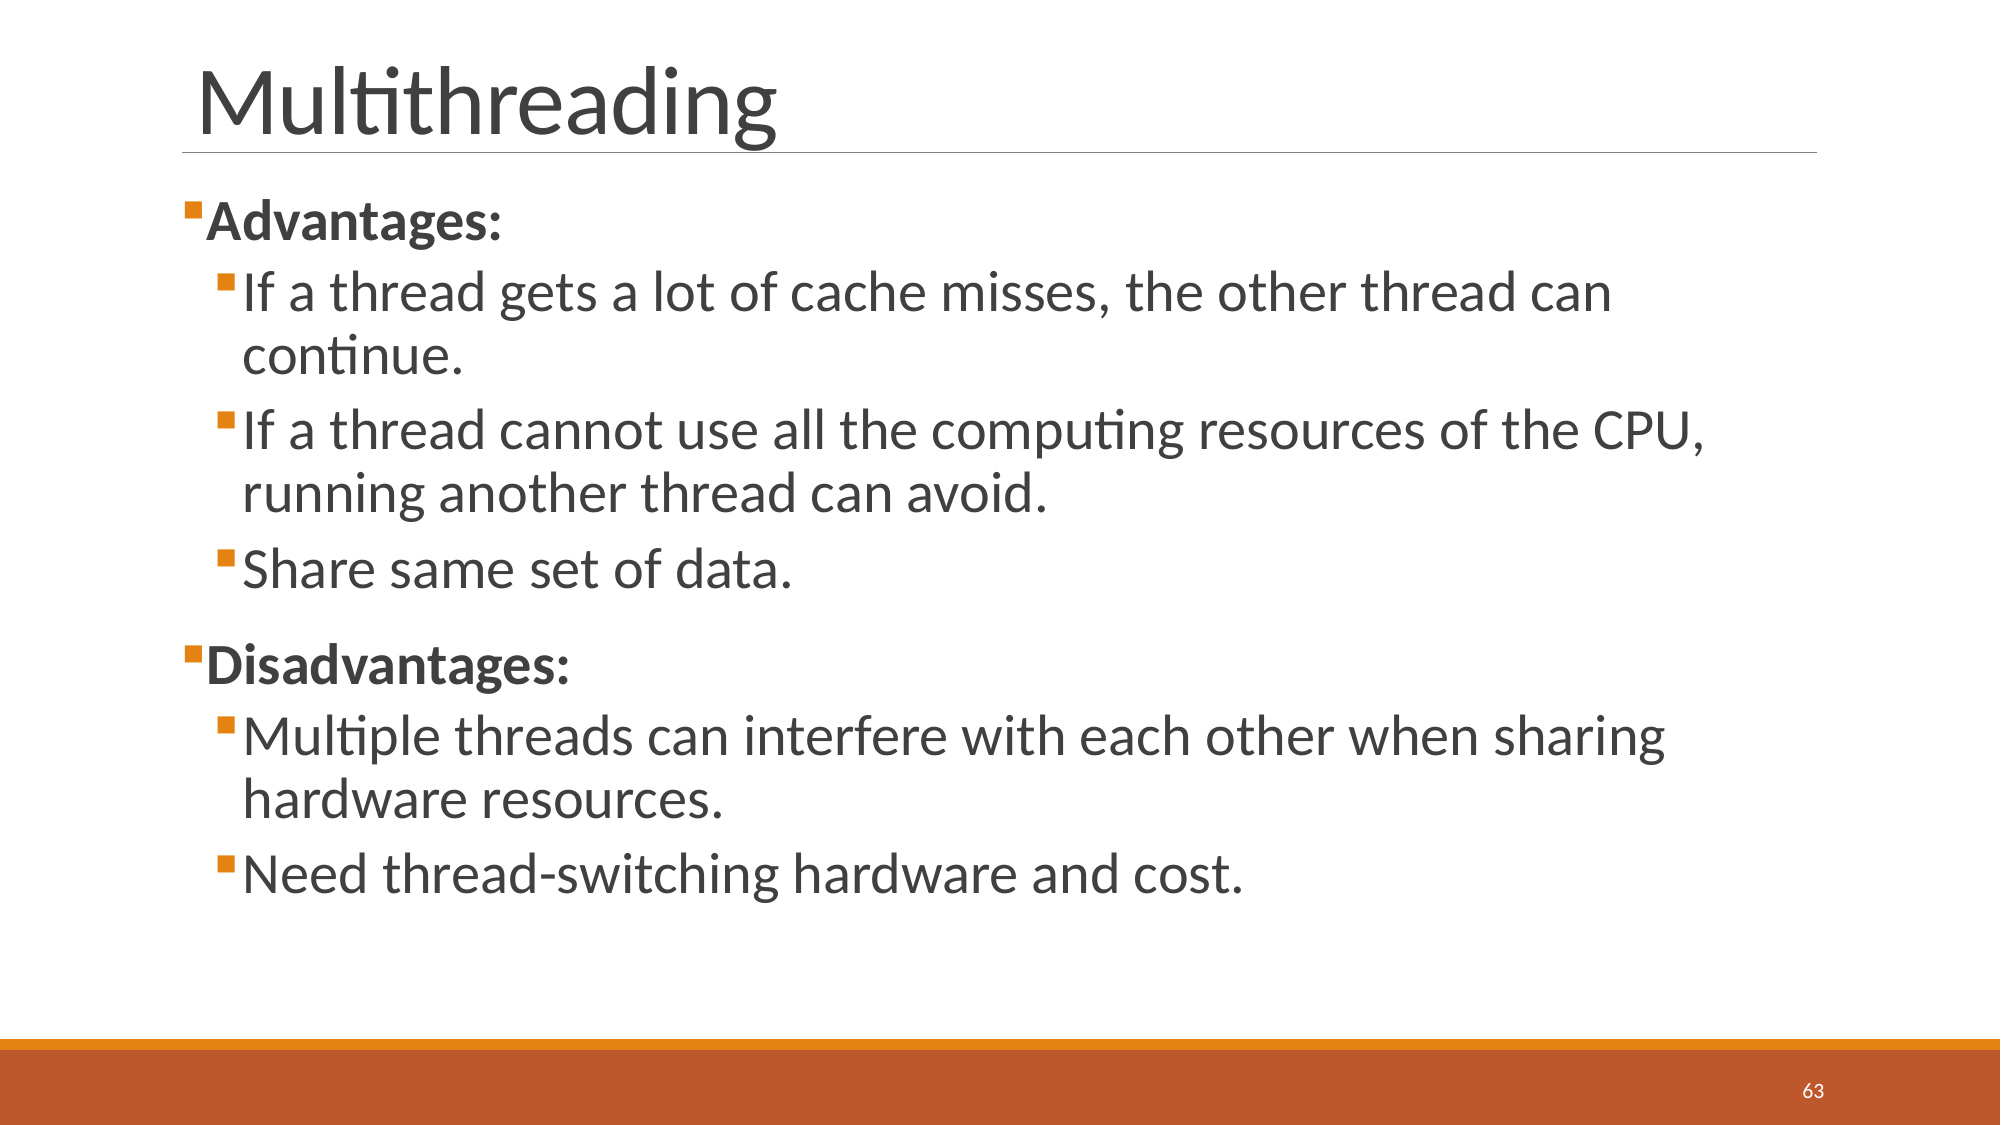

# Multithreading
Advantages:
If a thread gets a lot of cache misses, the other thread can continue.
If a thread cannot use all the computing resources of the CPU, running another thread can avoid.
Share same set of data.
Disadvantages:
Multiple threads can interfere with each other when sharing hardware resources.
Need thread-switching hardware and cost.
63